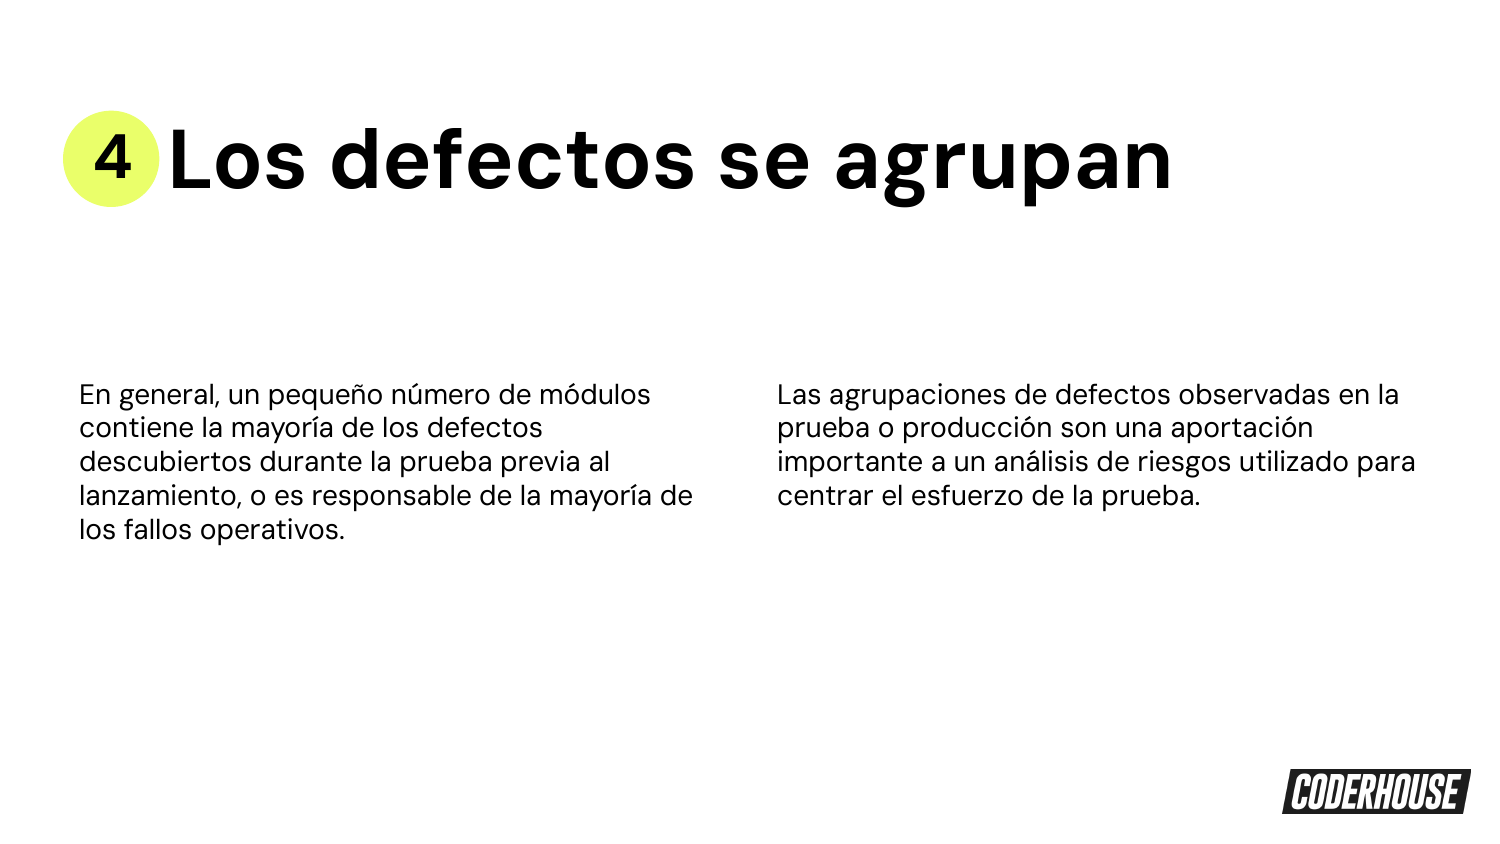

Los defectos se agrupan
4

En general, un pequeño número de módulos contiene la mayoría de los defectos descubiertos durante la prueba previa al lanzamiento, o es responsable de la mayoría de los fallos operativos.
Las agrupaciones de defectos observadas en la prueba o producción son una aportación importante a un análisis de riesgos utilizado para centrar el esfuerzo de la prueba.